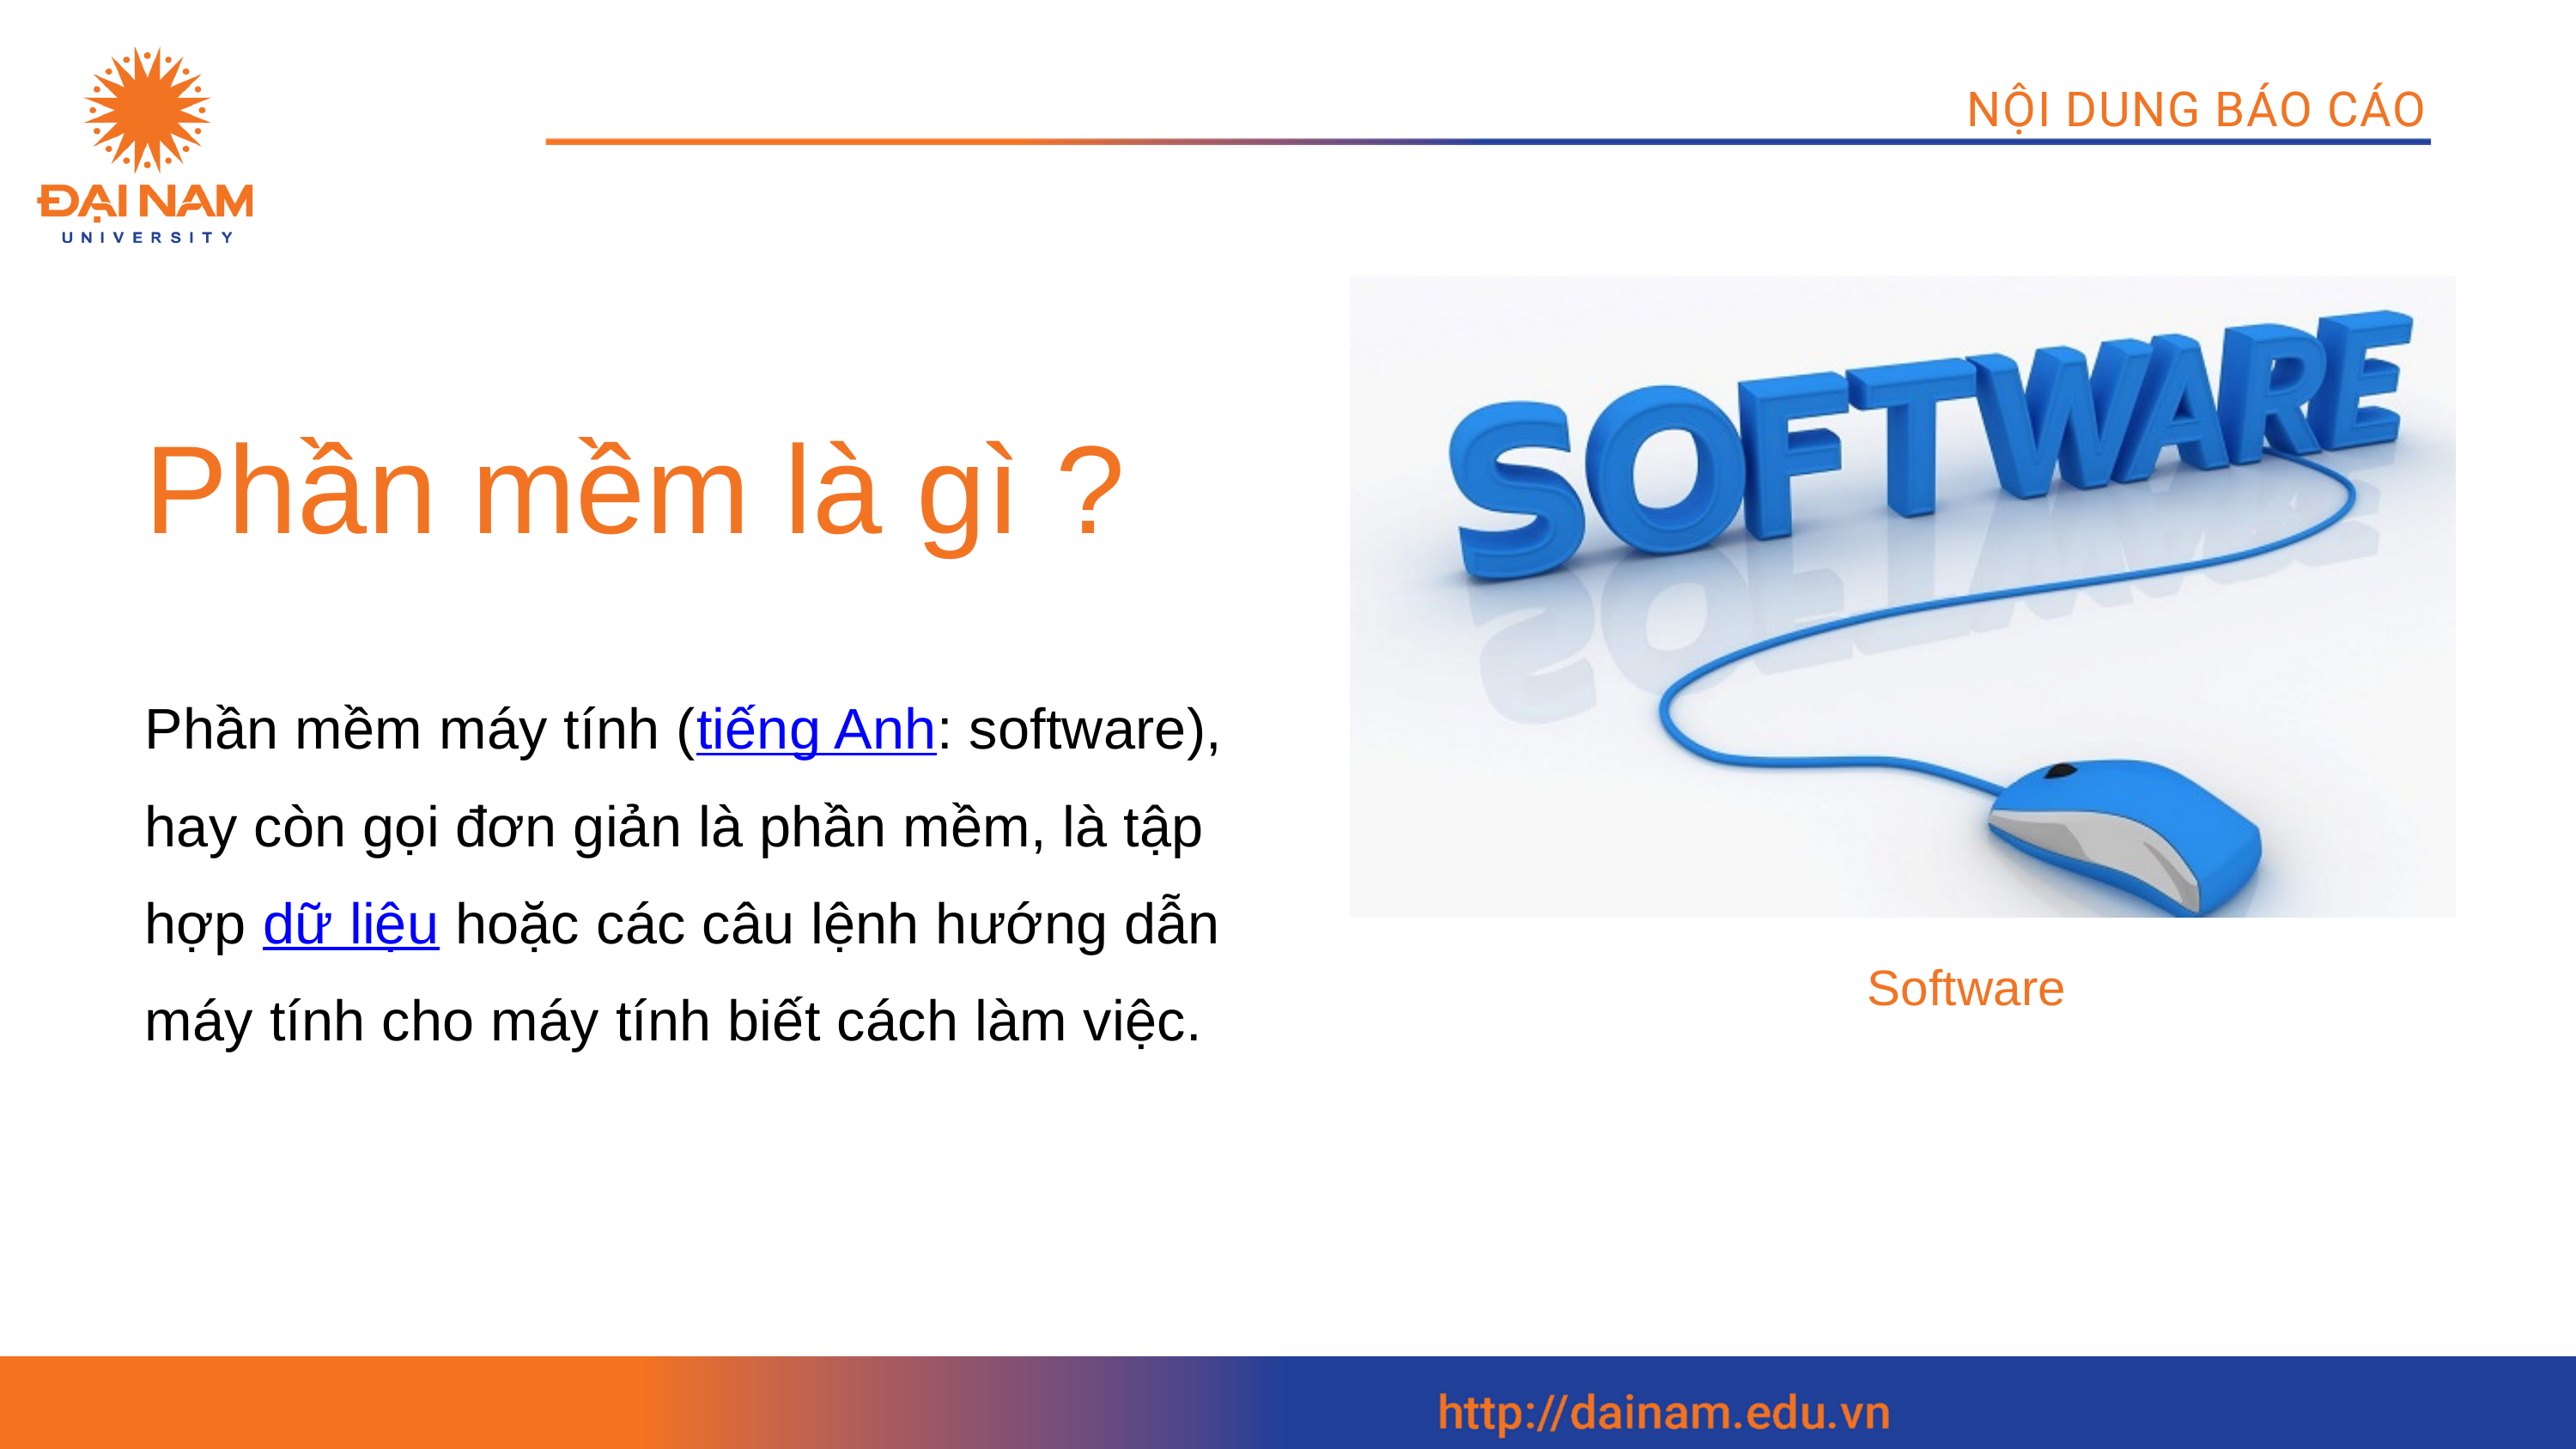

NỘI DUNG BÁO CÁO

Phần mềm là gì ?
Phần mềm máy tính (tiếng Anh: software), hay còn gọi đơn giản là phần mềm, là tập hợp dữ liệu hoặc các câu lệnh hướng dẫn máy tính cho máy tính biết cách làm việc.
Software